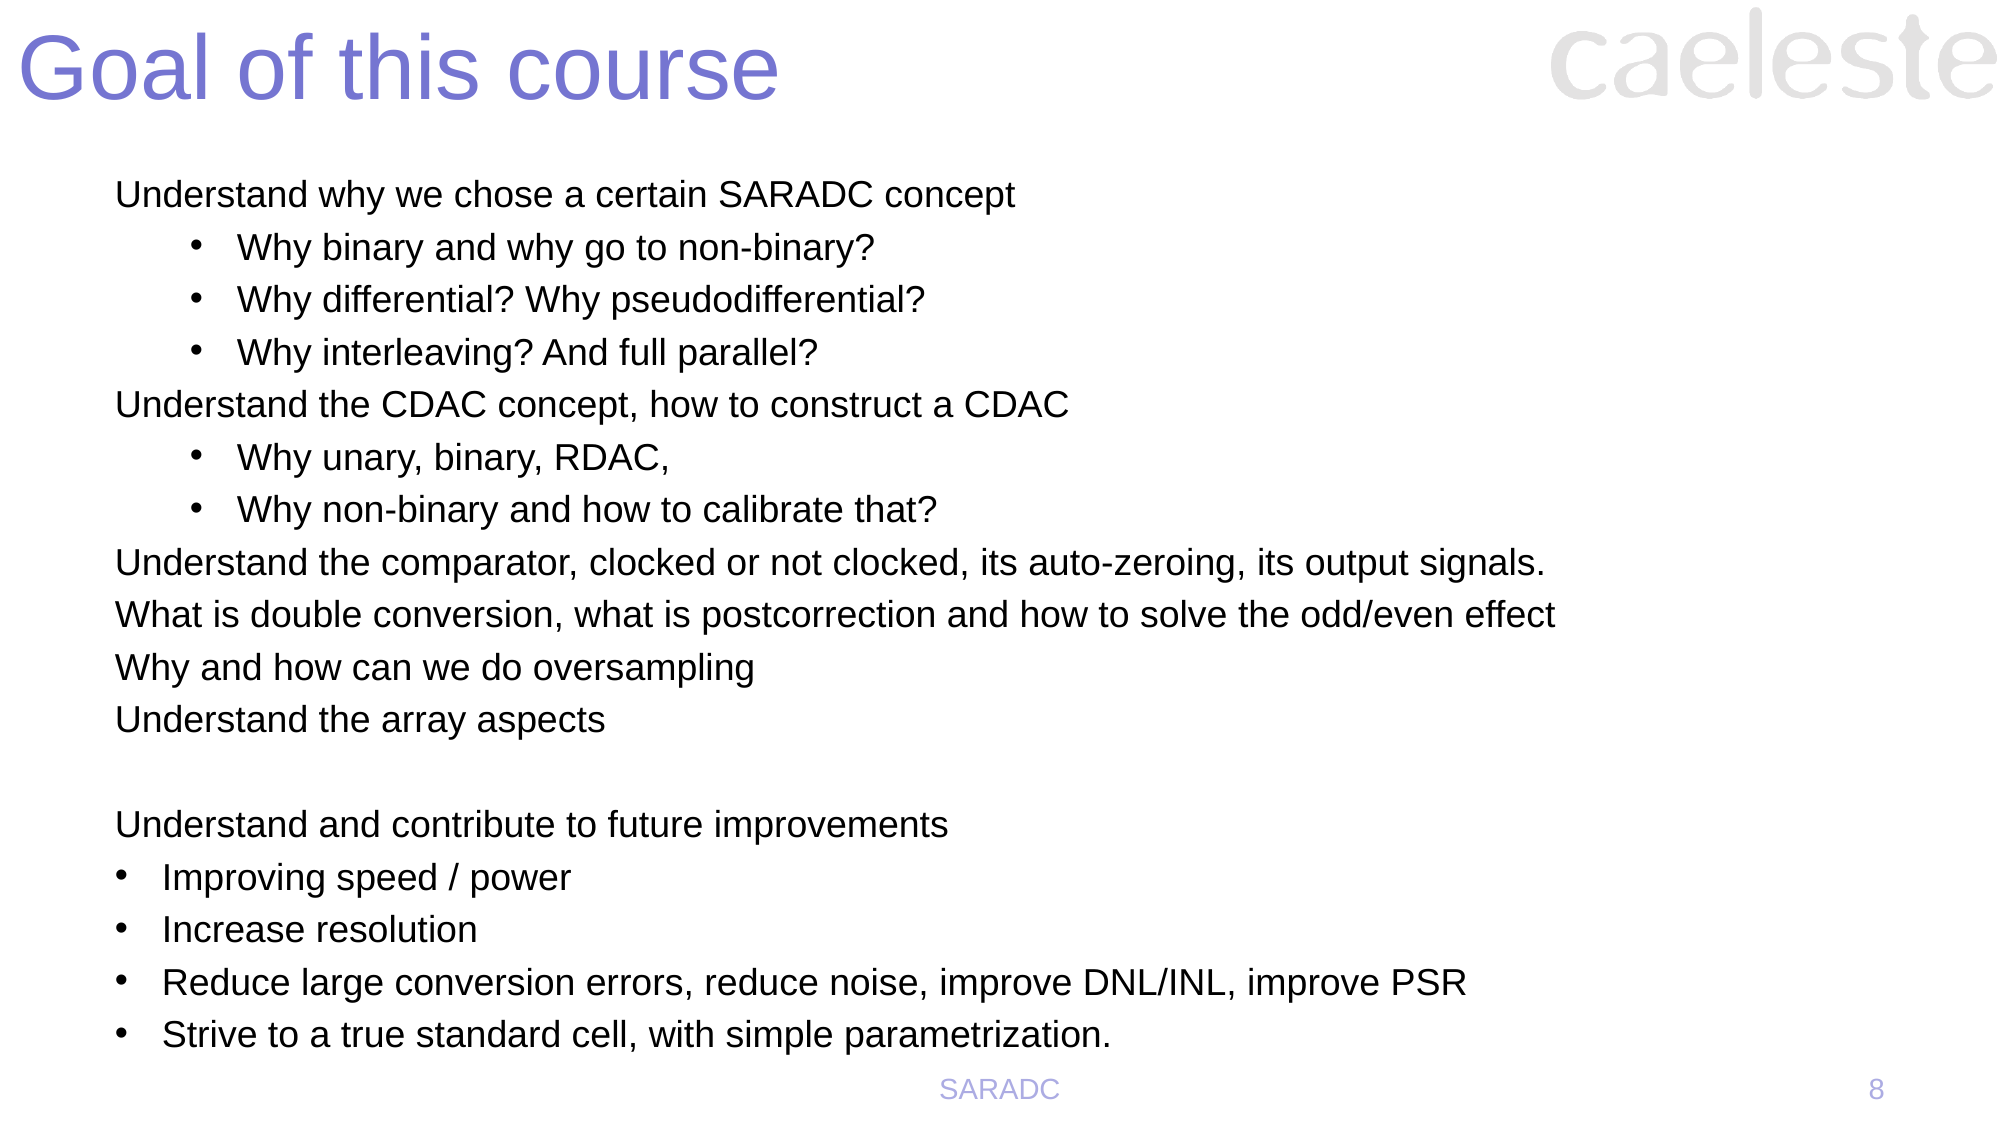

# Goal of this course
Understand why we chose a certain SARADC concept
Why binary and why go to non-binary?
Why differential? Why pseudodifferential?
Why interleaving? And full parallel?
Understand the CDAC concept, how to construct a CDAC
Why unary, binary, RDAC,
Why non-binary and how to calibrate that?
Understand the comparator, clocked or not clocked, its auto-zeroing, its output signals.
What is double conversion, what is postcorrection and how to solve the odd/even effect
Why and how can we do oversampling
Understand the array aspects

Understand and contribute to future improvements
Improving speed / power
Increase resolution
Reduce large conversion errors, reduce noise, improve DNL/INL, improve PSR
Strive to a true standard cell, with simple parametrization.

SARADC
8